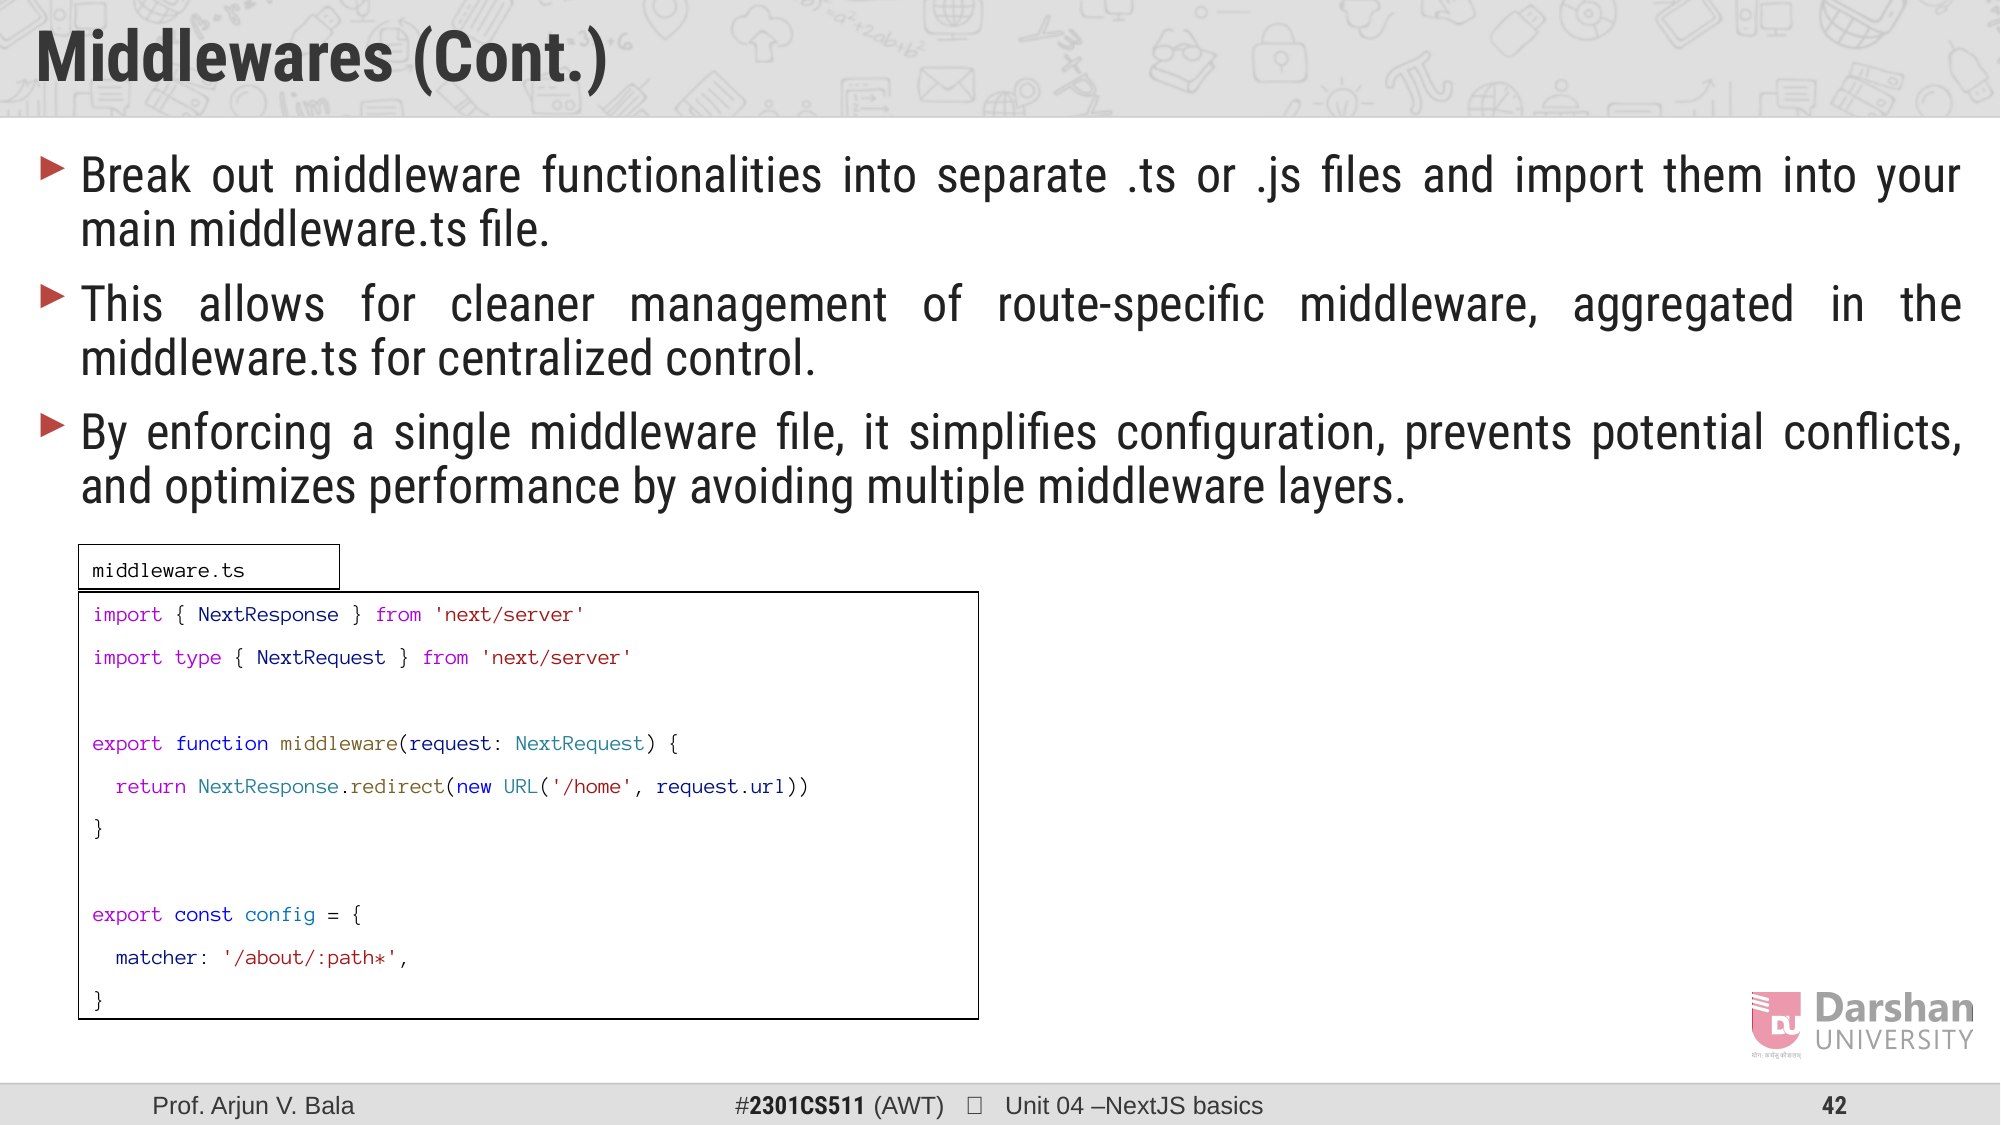

# Middlewares (Cont.)
Break out middleware functionalities into separate .ts or .js files and import them into your main middleware.ts file.
This allows for cleaner management of route-specific middleware, aggregated in the middleware.ts for centralized control.
By enforcing a single middleware file, it simplifies configuration, prevents potential conflicts, and optimizes performance by avoiding multiple middleware layers.

middleware.ts
import { NextResponse } from 'next/server'
import type { NextRequest } from 'next/server'

export function middleware(request: NextRequest) {
  return NextResponse.redirect(new URL('/home', request.url))
}

export const config = {
  matcher: '/about/:path*',
}